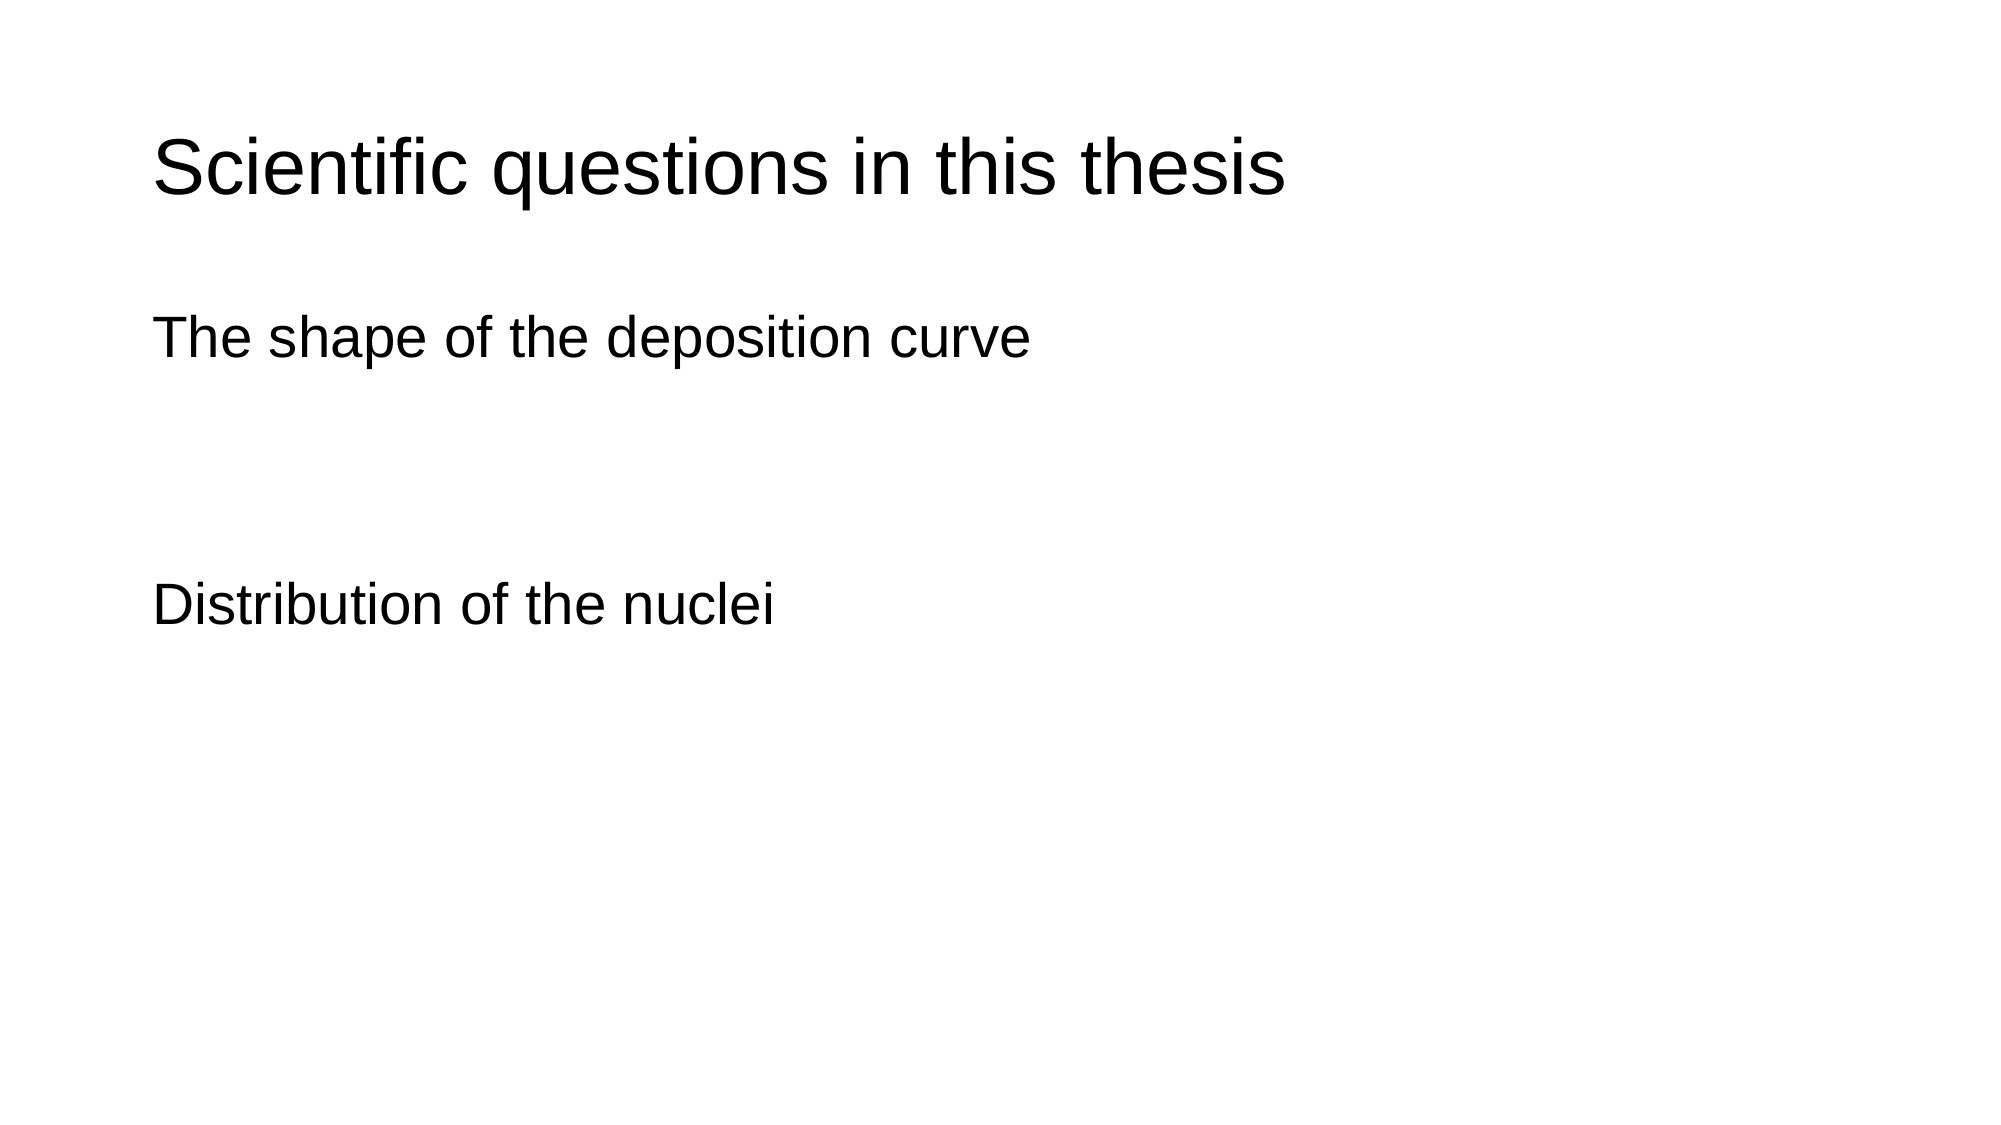

# Scientific questions in this thesis
The shape of the deposition curve
Degree of passivation of the Cu surface
Deposition current

Distribution of the nuclei
Pressure distribution between the Li and Cu